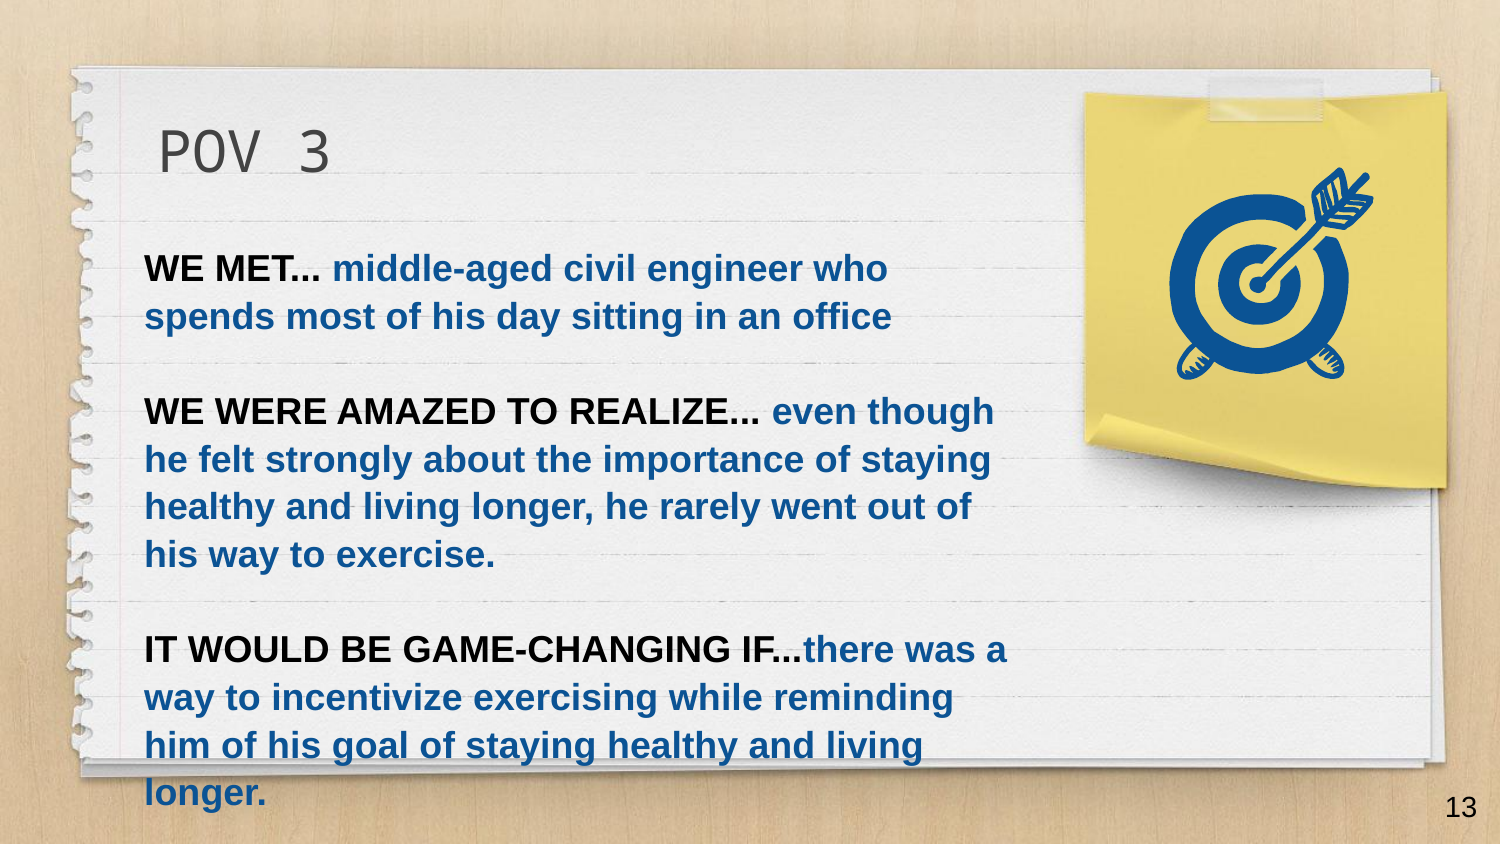

POV 3

WE MET... middle-aged civil engineer who spends most of his day sitting in an office

WE WERE AMAZED TO REALIZE... even though he felt strongly about the importance of staying healthy and living longer, he rarely went out of his way to exercise.

IT WOULD BE GAME-CHANGING IF...there was a way to incentivize exercising while reminding him of his goal of staying healthy and living longer.

13